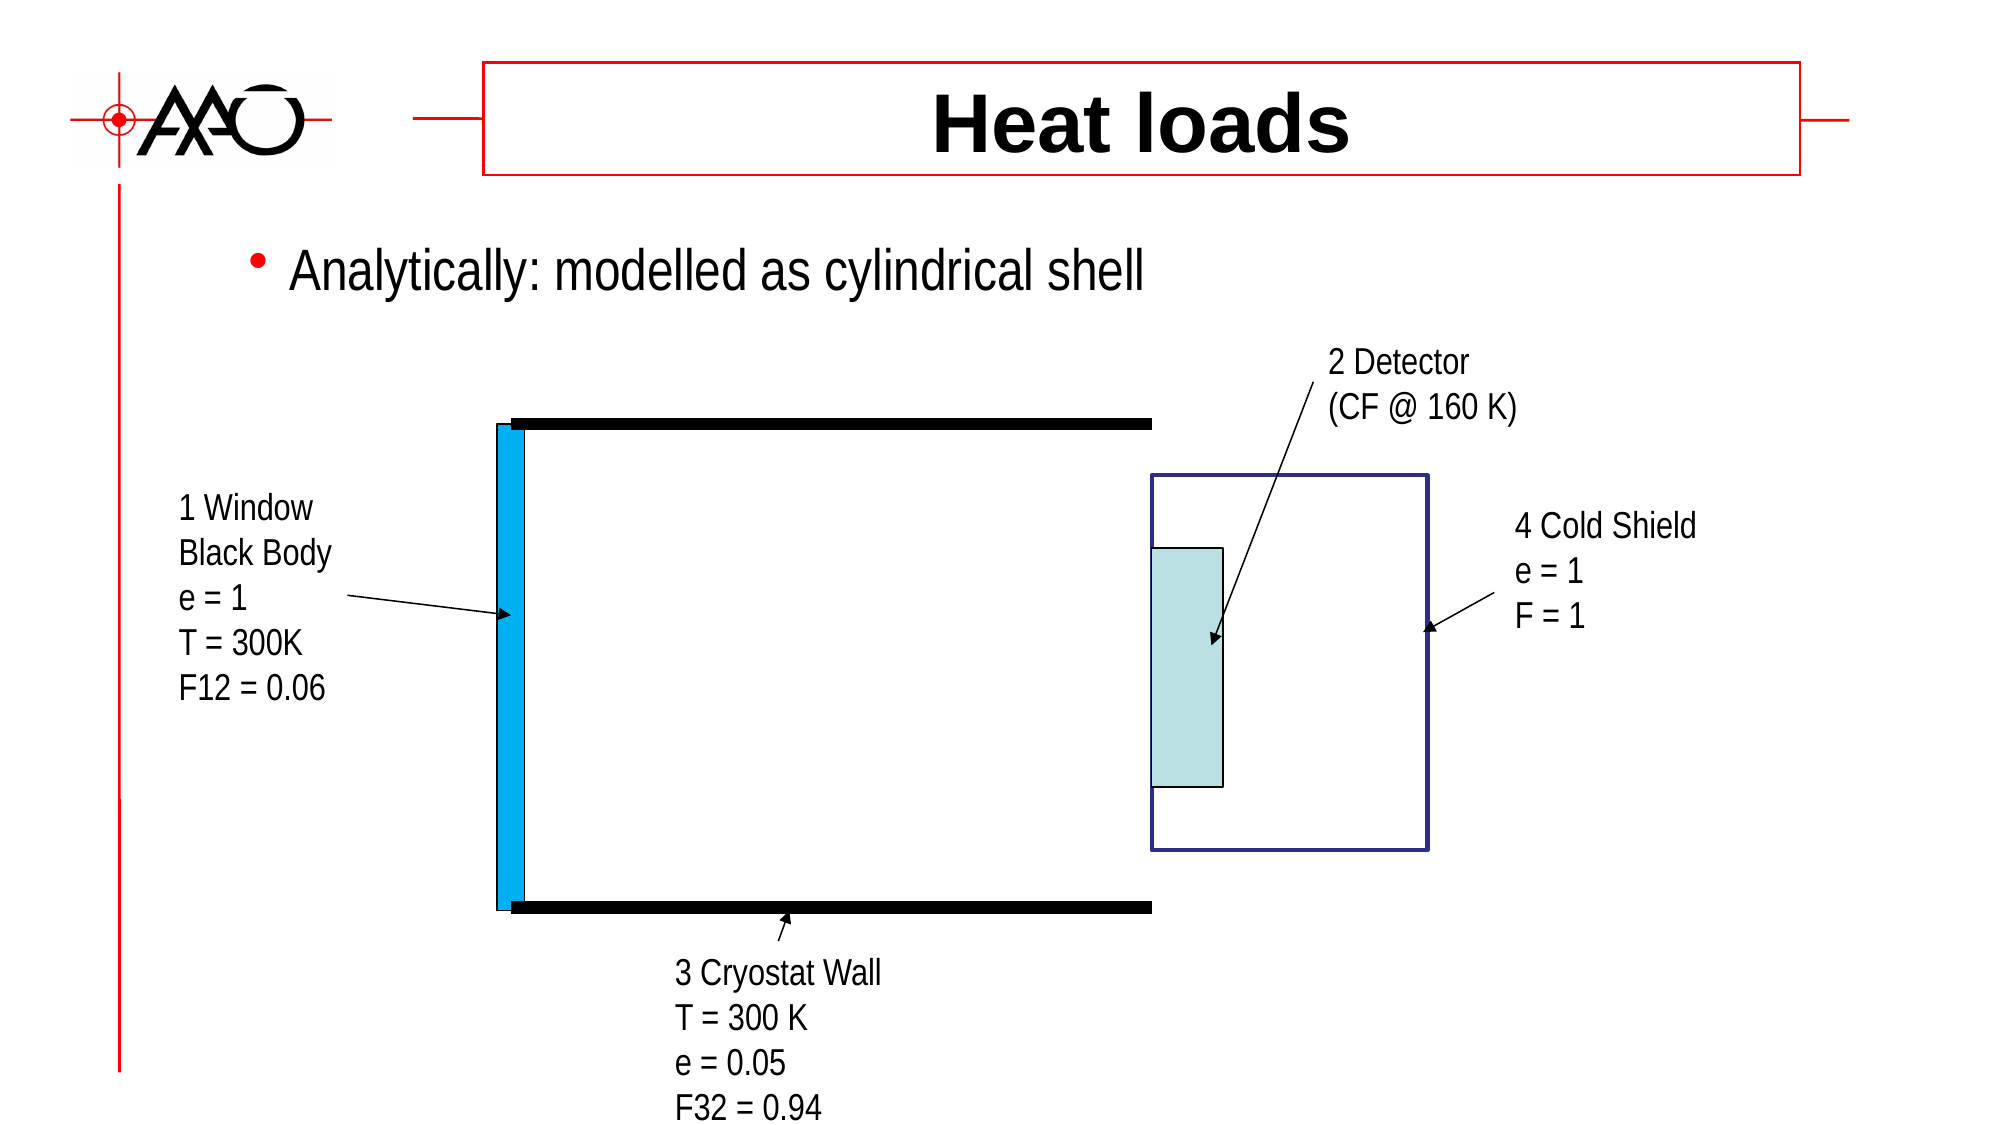

# Heat loads
Analytically: modelled as cylindrical shell
2 Detector
(CF @ 160 K)

1 Window
Black Body
e = 1
T = 300K
F12 = 0.06

4 Cold Shield
e = 1
F = 1

3 Cryostat Wall
T = 300 K
e = 0.05
F32 = 0.94